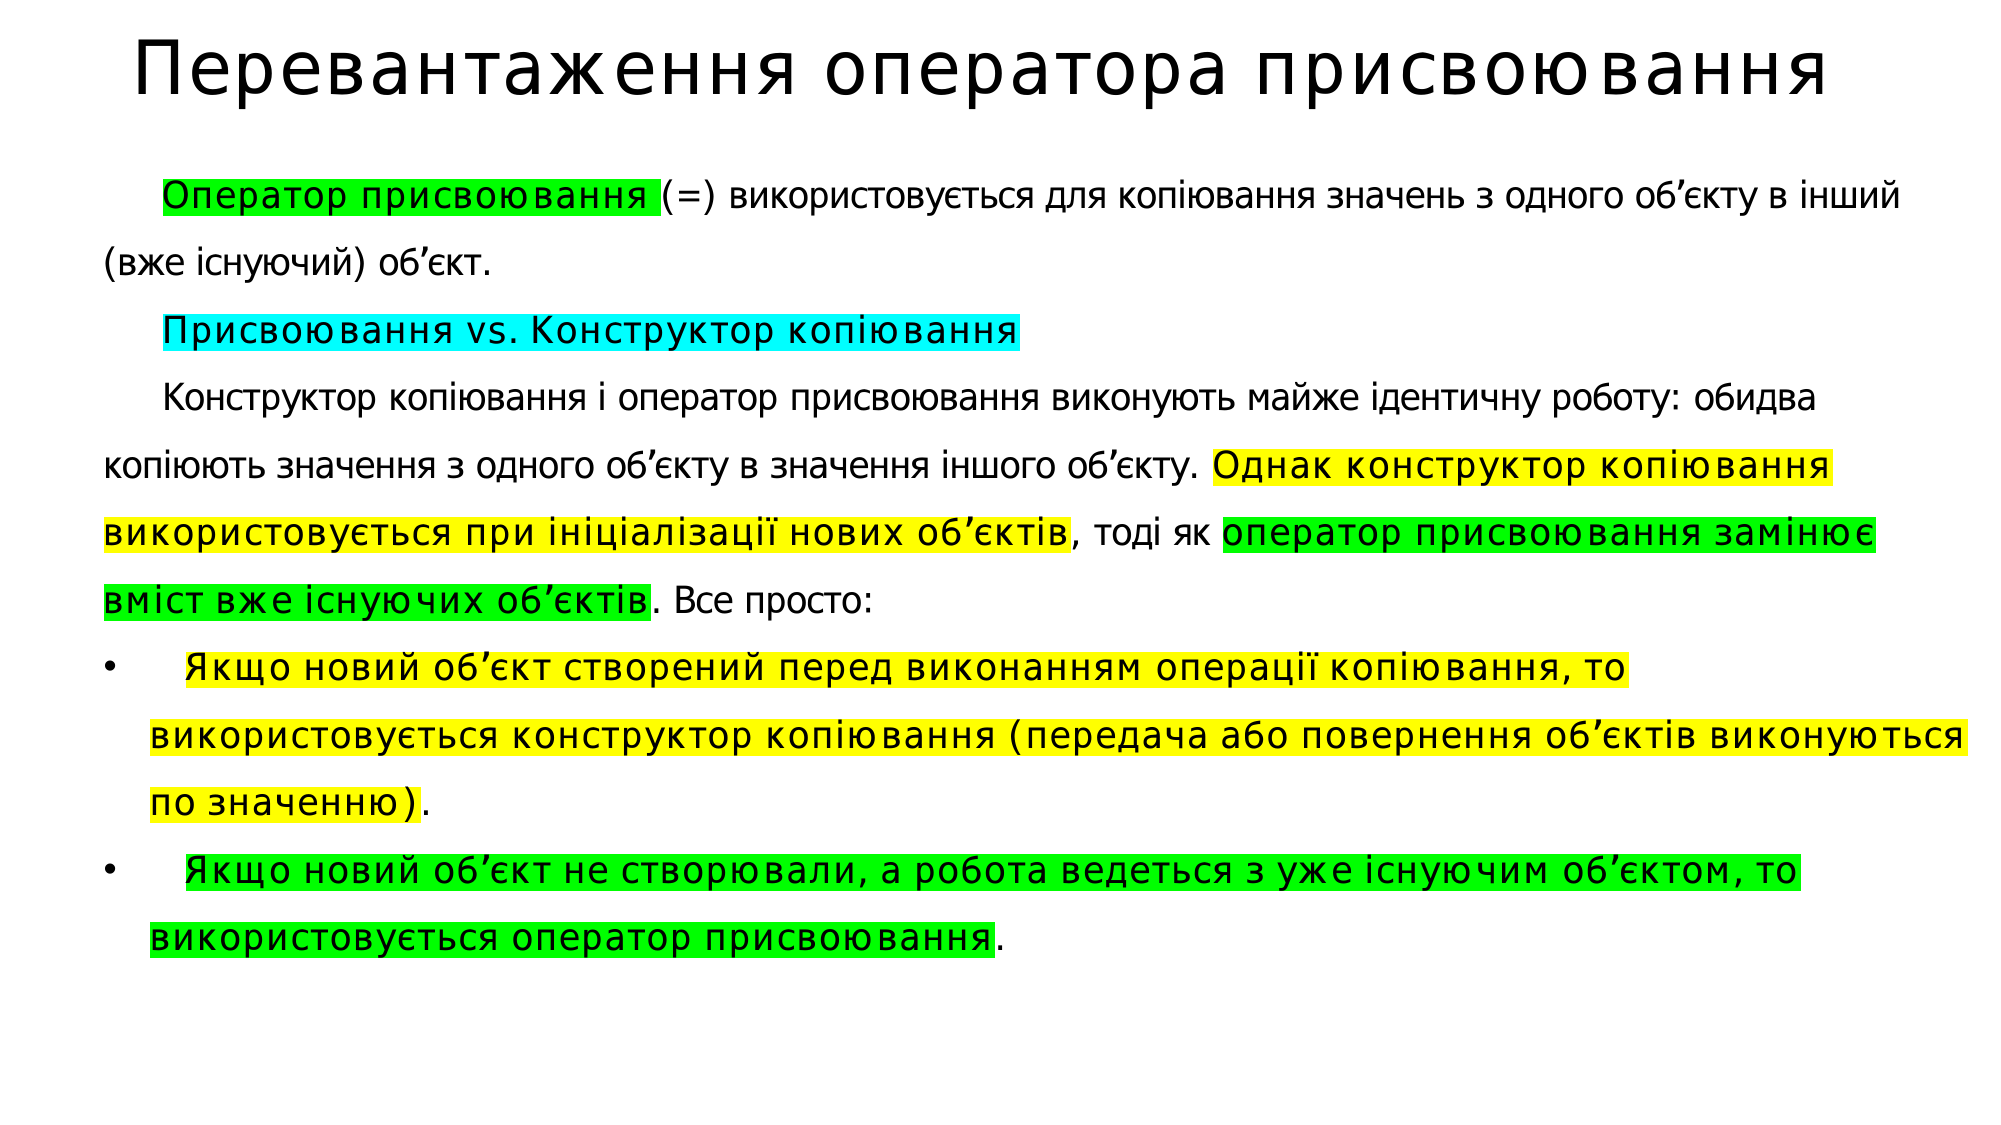

# Перевантаження оператора присвоювання
Оператор присвоювання (=) використовується для копіювання значень з одного об’єкту в інший (вже існуючий) об’єкт.
Присвоювання vs. Конструктор копіювання
Конструктор копіювання і оператор присвоювання виконують майже ідентичну роботу: обидва копіюють значення з одного об’єкту в значення іншого об’єкту. Однак конструктор копіювання використовується при ініціалізації нових об’єктів, тоді як оператор присвоювання замінює вміст вже існуючих об’єктів. Все просто:
   Якщо новий об’єкт створений перед виконанням операції копіювання, то використовується конструктор копіювання (передача або повернення об’єктів виконуються по значенню).
   Якщо новий об’єкт не створювали, а робота ведеться з уже існуючим об’єктом, то використовується оператор присвоювання.